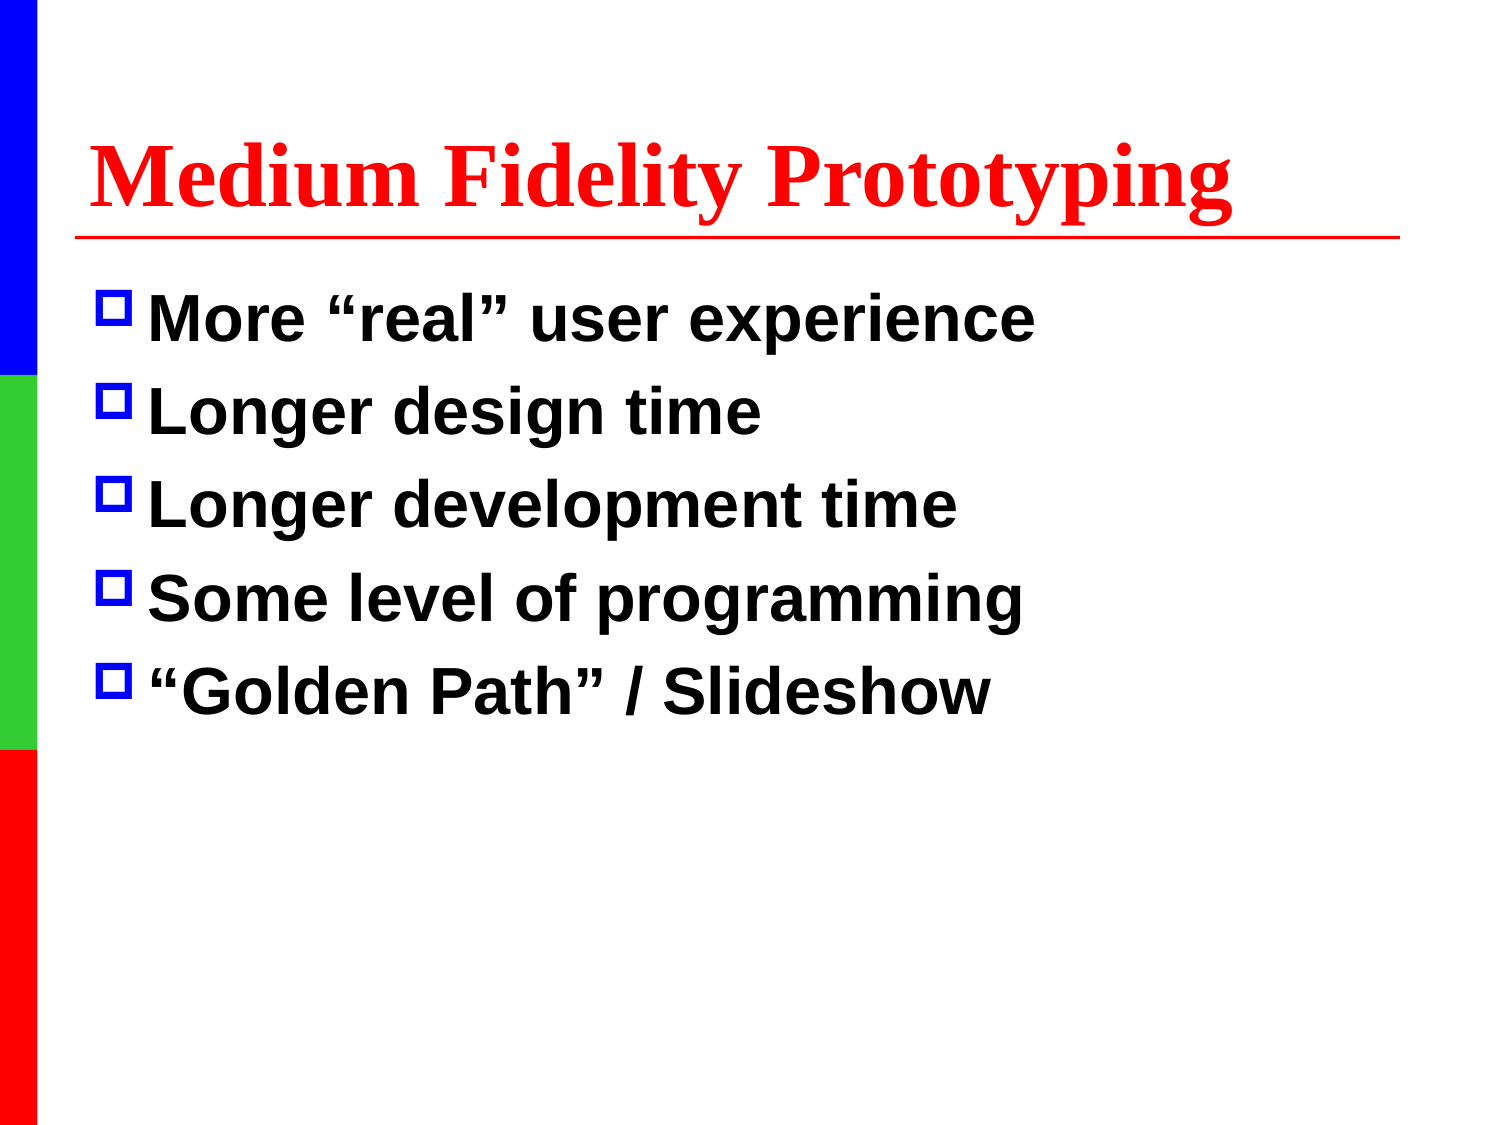

# Medium Fidelity Prototyping
More “real” user experience
Longer design time
Longer development time
Some level of programming
“Golden Path” / Slideshow